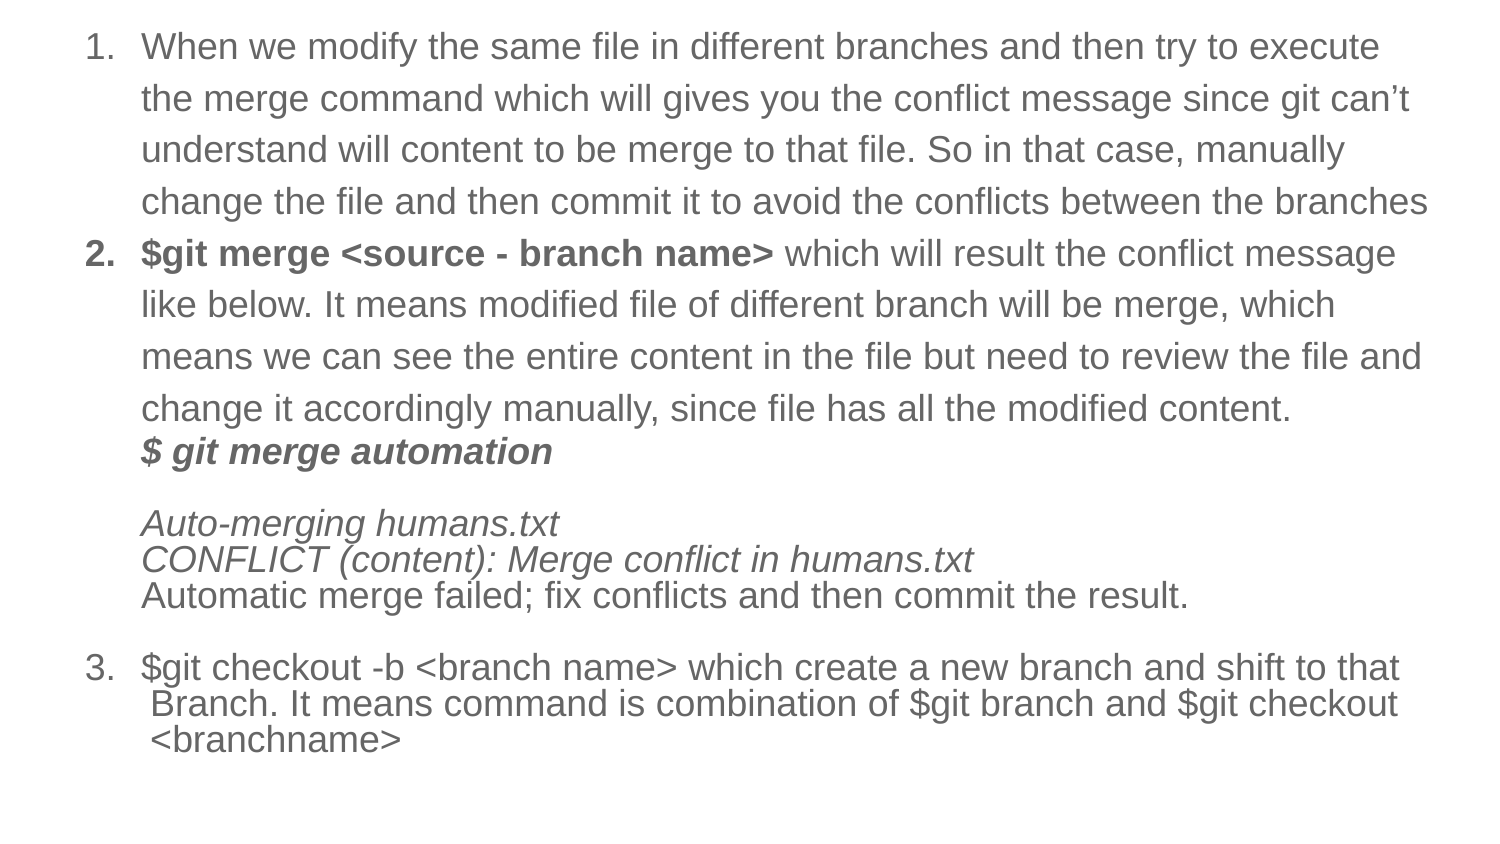

When we modify the same file in different branches and then try to execute the merge command which will gives you the conflict message since git can’t understand will content to be merge to that file. So in that case, manually change the file and then commit it to avoid the conflicts between the branches
$git merge <source - branch name> which will result the conflict message like below. It means modified file of different branch will be merge, which means we can see the entire content in the file but need to review the file and change it accordingly manually, since file has all the modified content.
$ git merge automation

Auto-merging humans.txt
CONFLICT (content): Merge conflict in humans.txt
Automatic merge failed; fix conflicts and then commit the result.

$git checkout -b <branch name> which create a new branch and shift to that
        Branch. It means command is combination of $git branch and $git checkout
        <branchname>